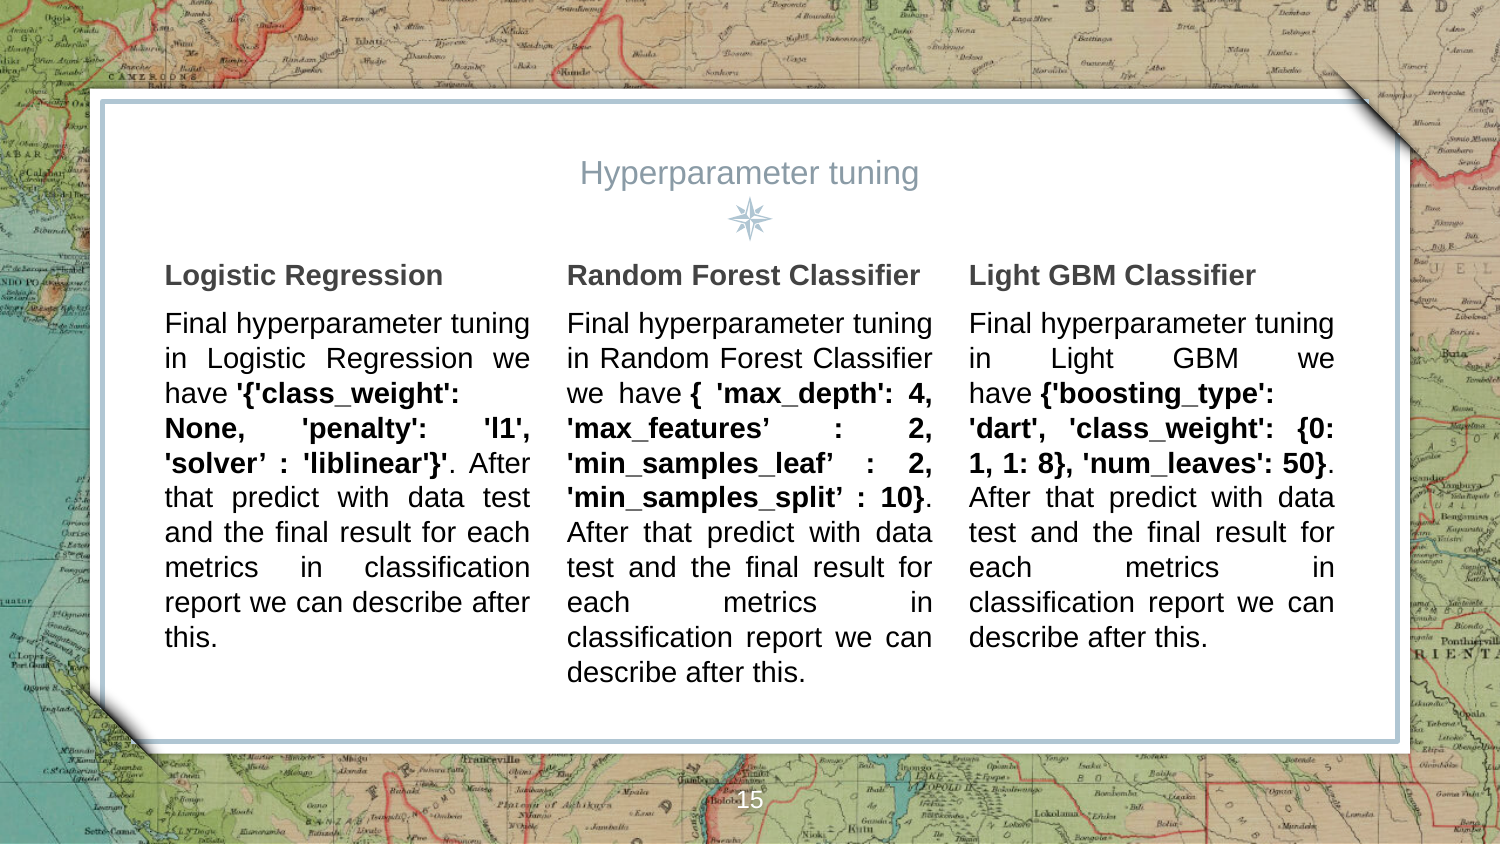

# Hyperparameter tuning
Logistic Regression
Final hyperparameter tuning in Logistic Regression we have '{'class_weight': None, 'penalty': 'l1', 'solver’ : 'liblinear'}'. After that predict with data test and the final result for each metrics in classification report we can describe after this.
Random Forest Classifier
Final hyperparameter tuning in Random Forest Classifier we have { 'max_depth': 4, 'max_features’ : 2, 'min_samples_leaf’ : 2, 'min_samples_split’ : 10}. After that predict with data test and the final result for each metrics in classification report we can describe after this.
Light GBM Classifier
Final hyperparameter tuning in Light GBM we have {'boosting_type': 'dart', 'class_weight': {0: 1, 1: 8}, 'num_leaves': 50}. After that predict with data test and the final result for each metrics in classification report we can describe after this.

15